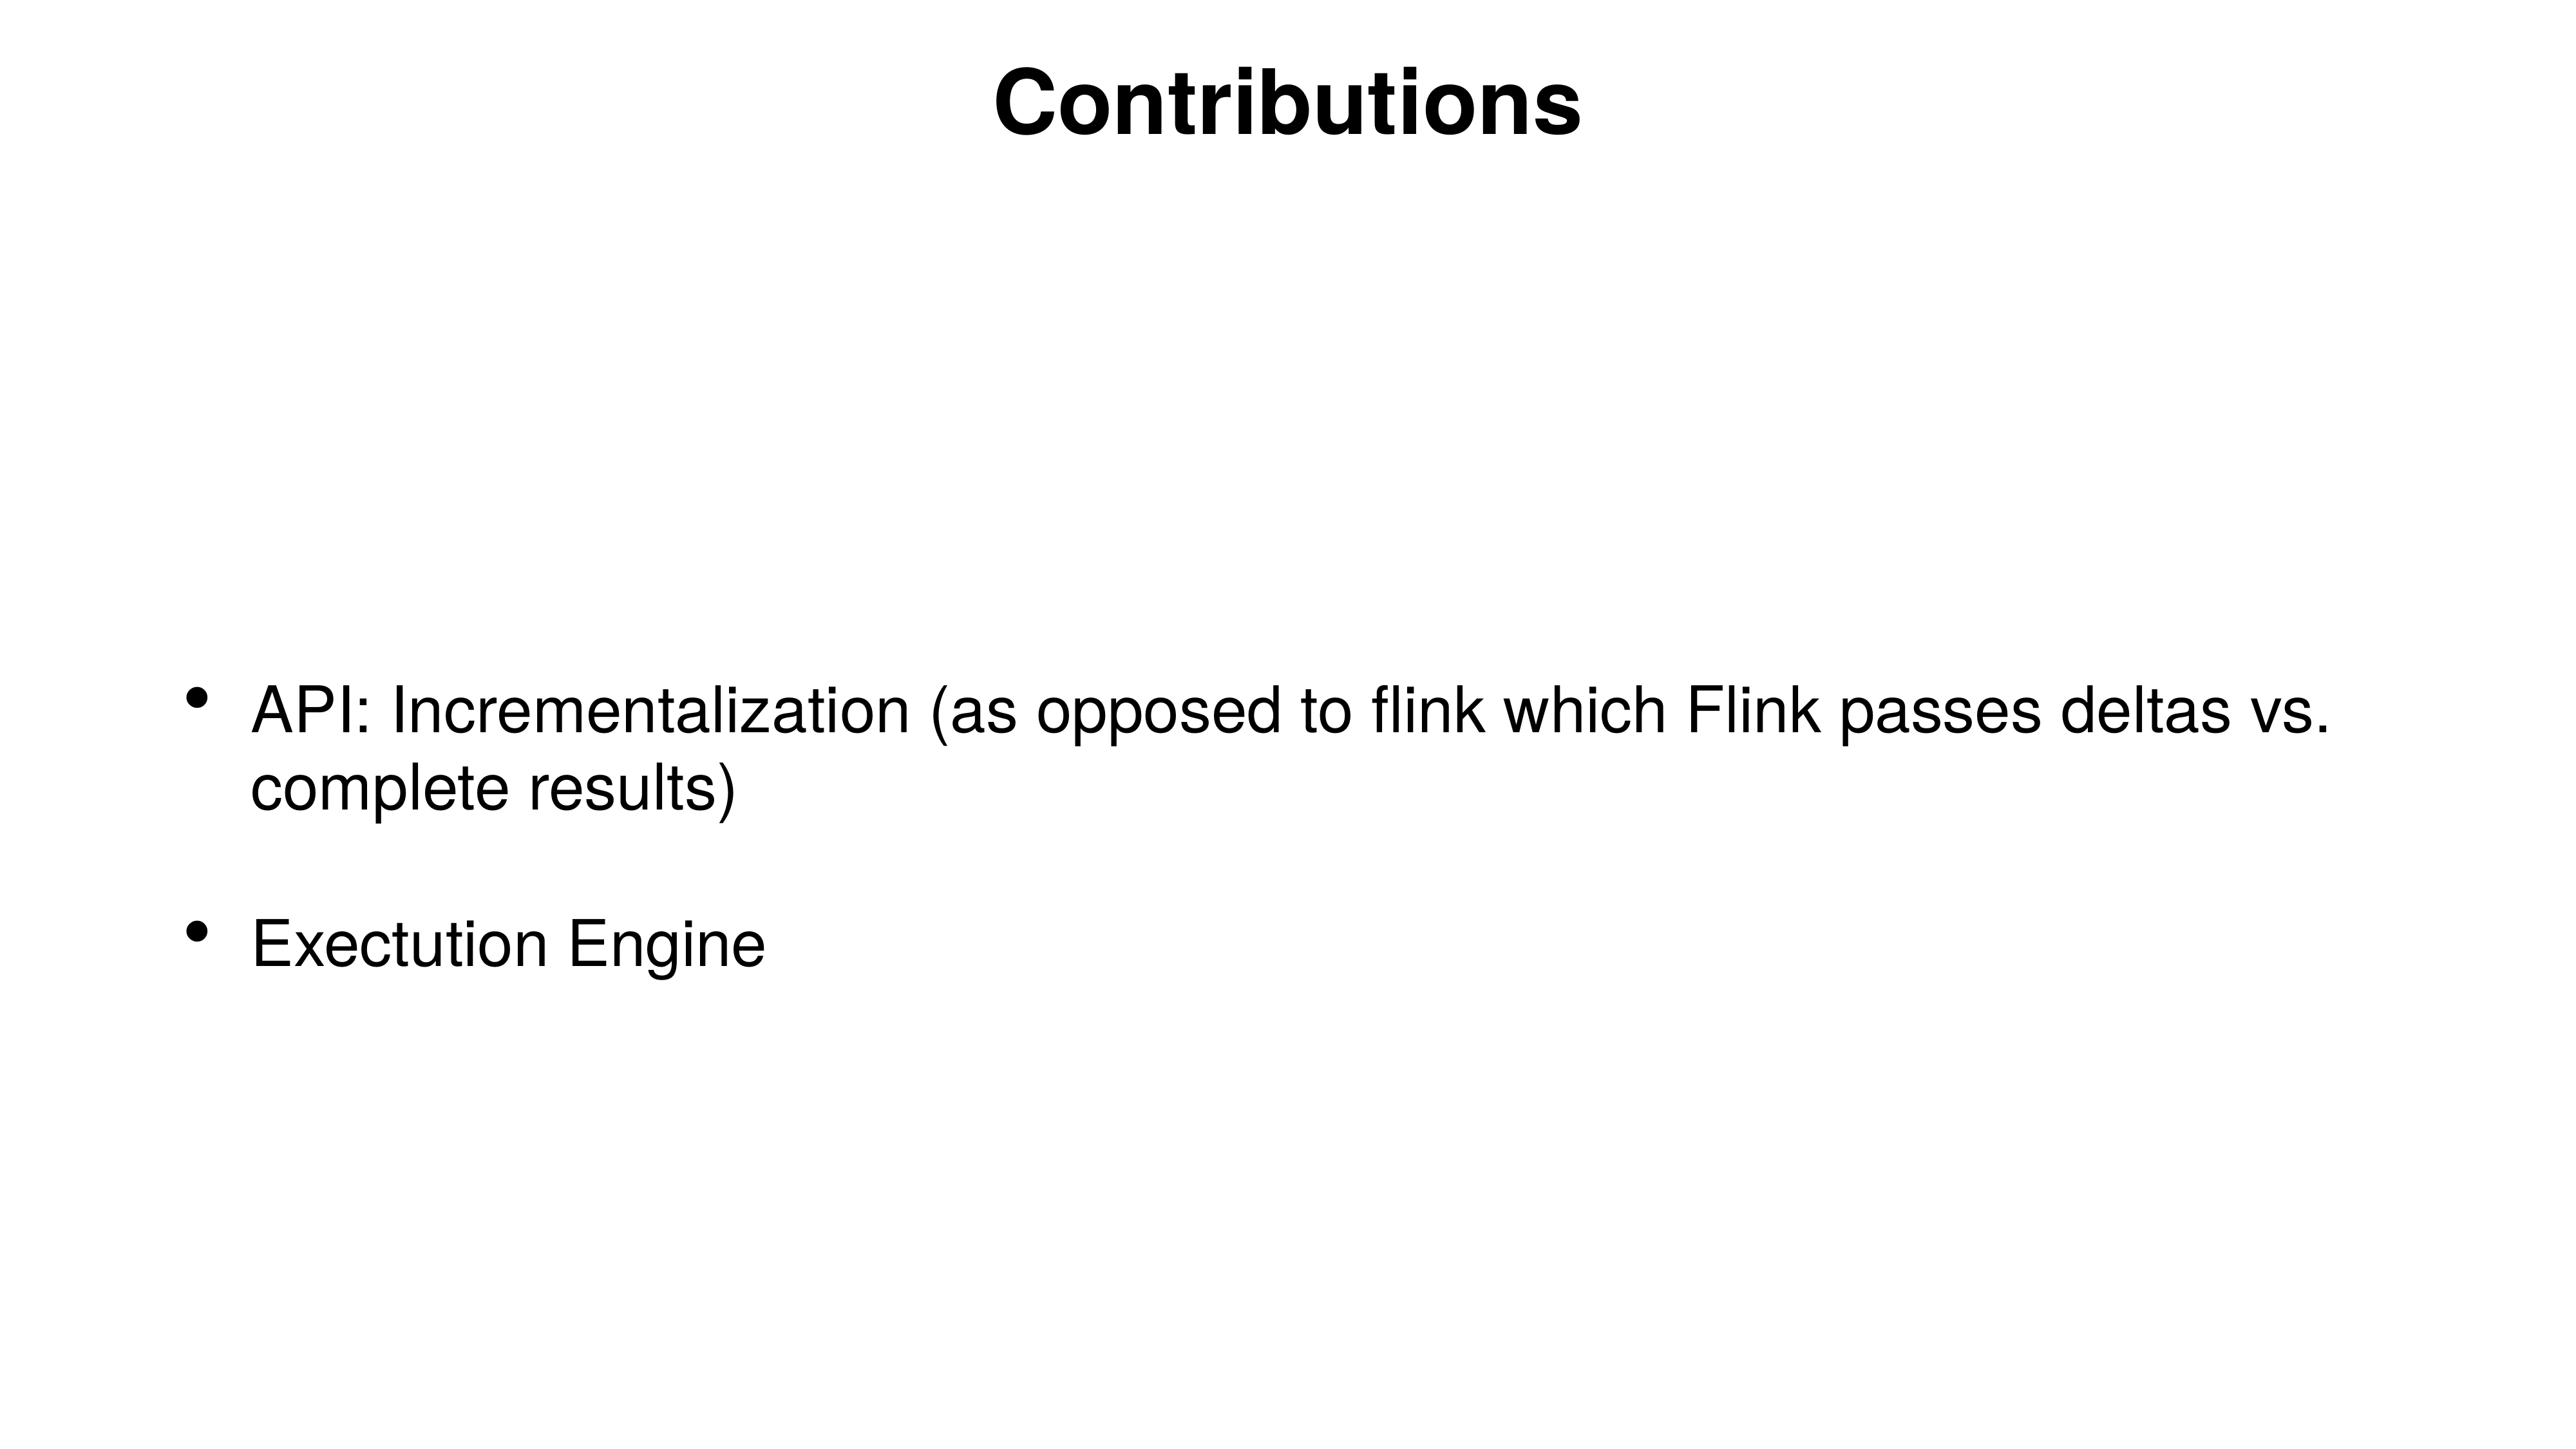

# Contributions
API: Incrementalization (as opposed to flink which Flink passes deltas vs. complete results)
Exectution Engine
66